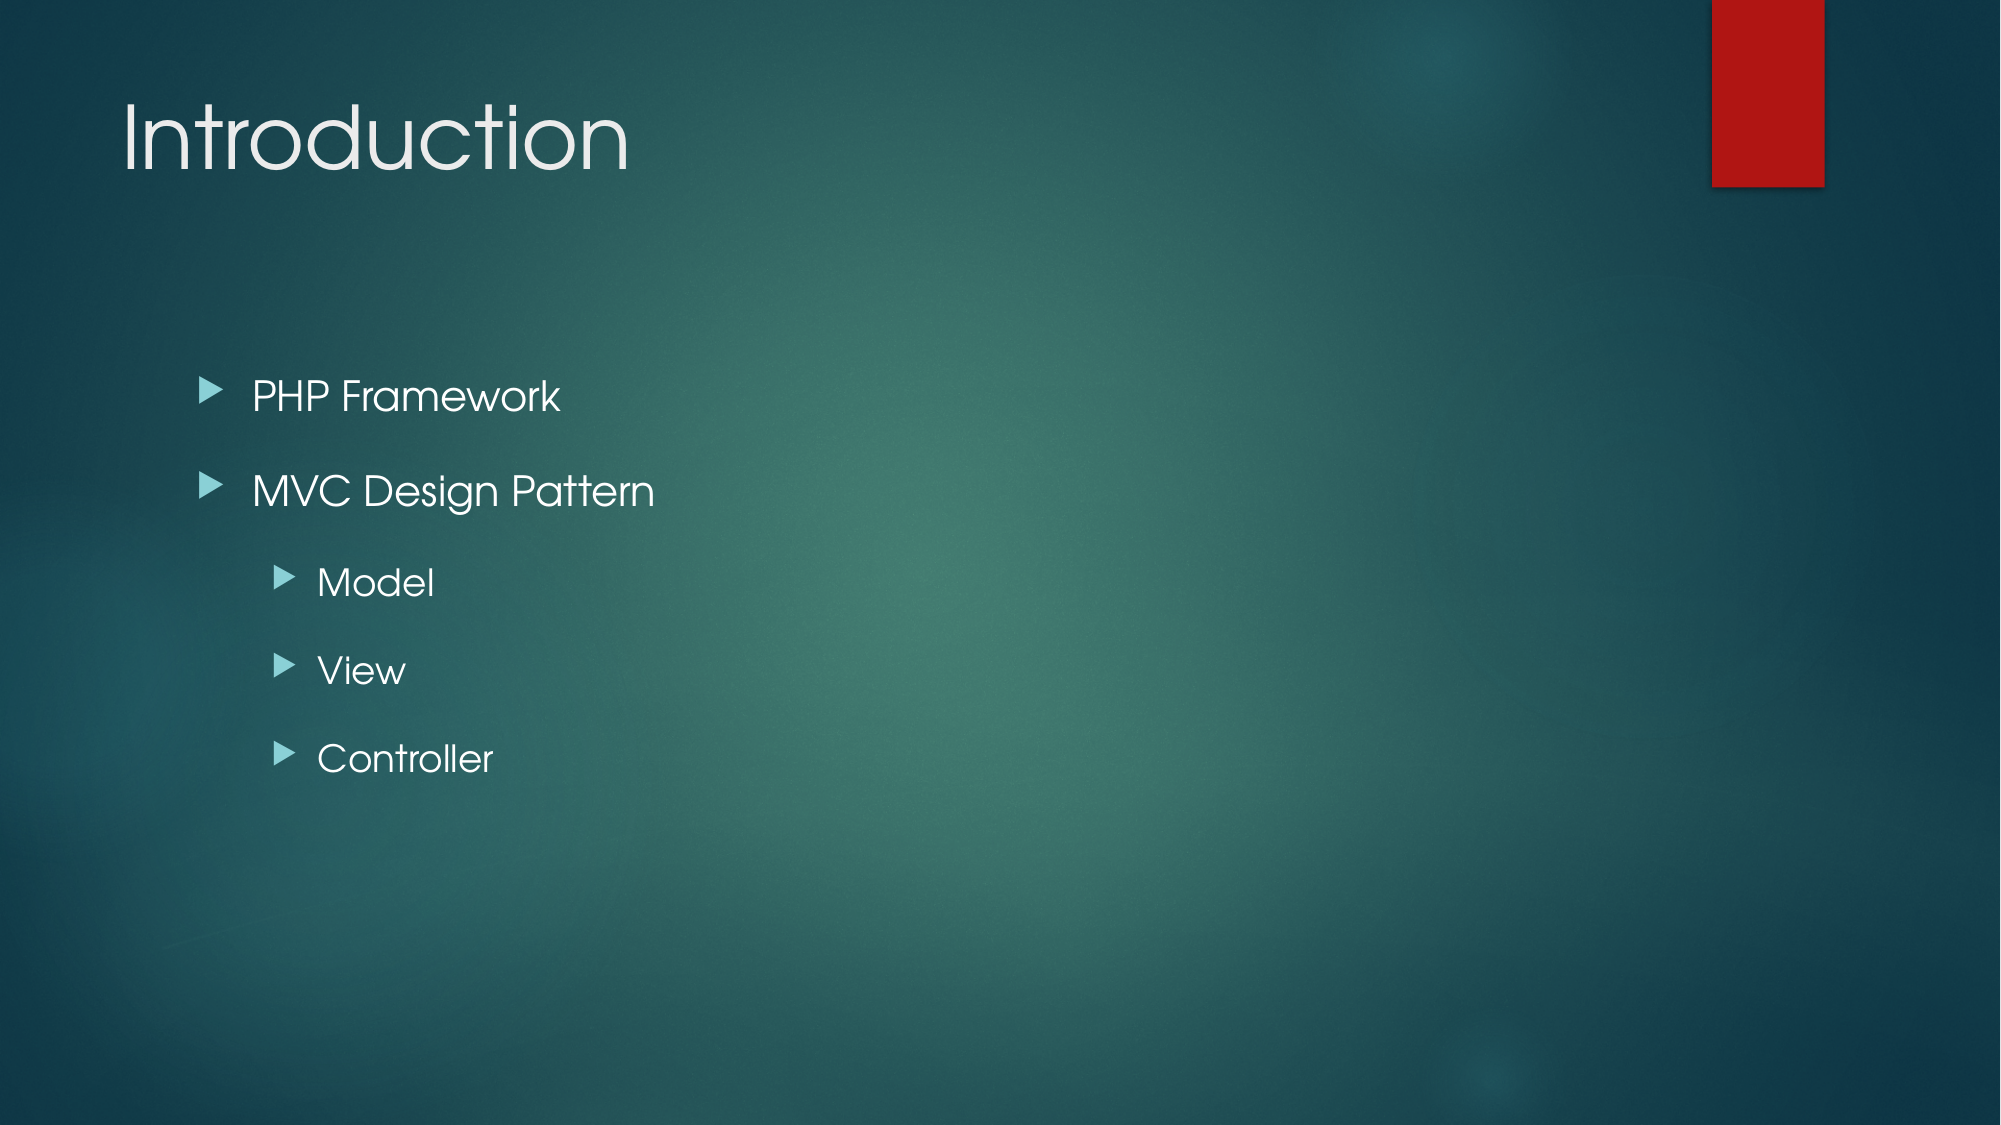

# Introduction
PHP Framework
MVC Design Pattern
Model
View
Controller